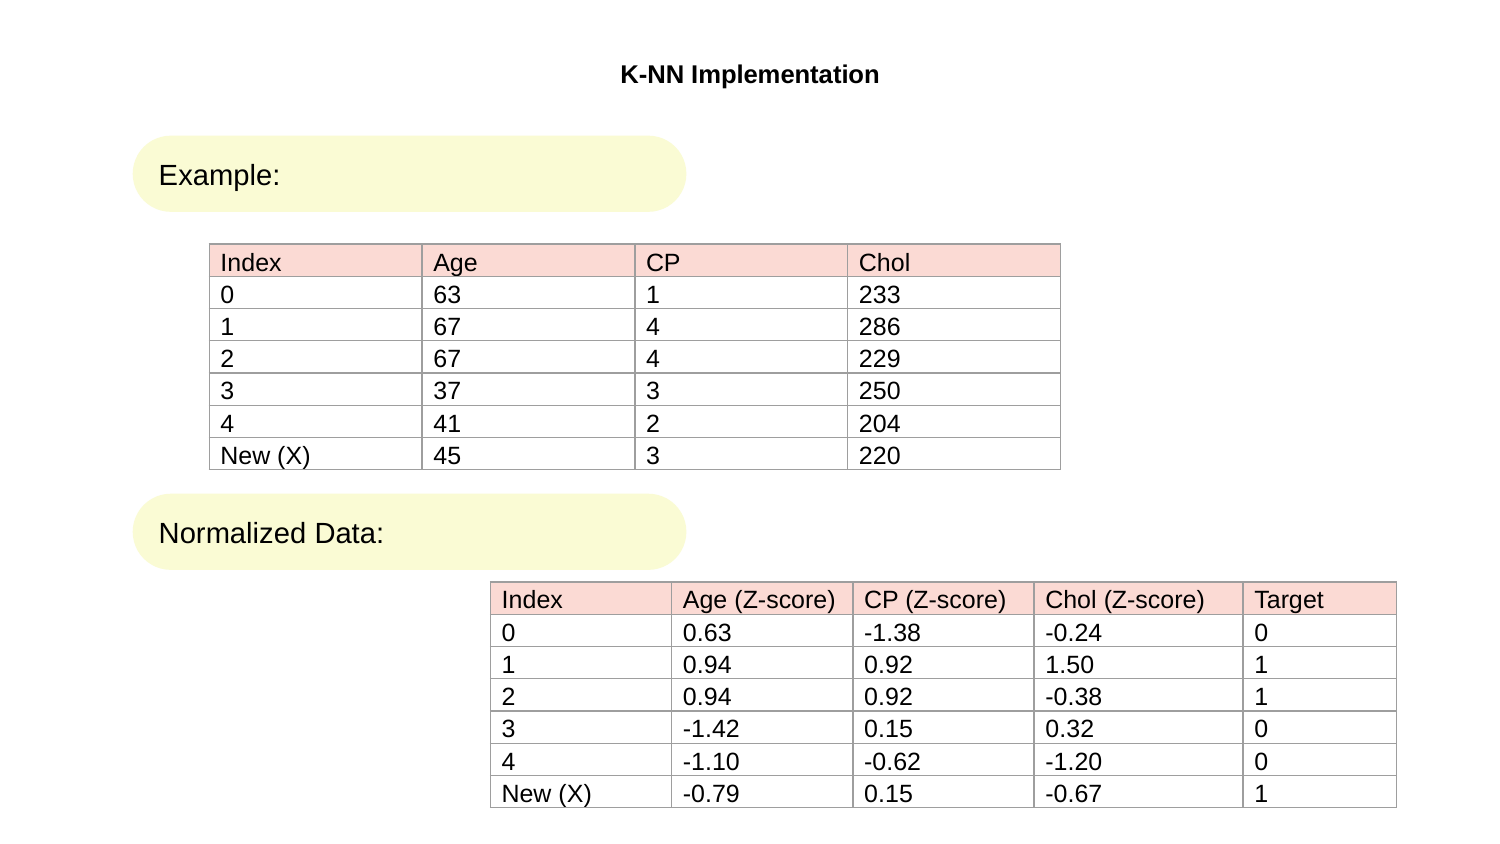

# K-NN Implementation
Example:
| Index | Age | CP | Chol |
| --- | --- | --- | --- |
| 0 | 63 | 1 | 233 |
| 1 | 67 | 4 | 286 |
| 2 | 67 | 4 | 229 |
| 3 | 37 | 3 | 250 |
| 4 | 41 | 2 | 204 |
| New (X) | 45 | 3 | 220 |

Normalized Data:
| Index | Age (Z-score) | CP (Z-score) | Chol (Z-score) | Target |
| --- | --- | --- | --- | --- |
| 0 | 0.63 | -1.38 | -0.24 | 0 |
| 1 | 0.94 | 0.92 | 1.50 | 1 |
| 2 | 0.94 | 0.92 | -0.38 | 1 |
| 3 | -1.42 | 0.15 | 0.32 | 0 |
| 4 | -1.10 | -0.62 | -1.20 | 0 |
| New (X) | -0.79 | 0.15 | -0.67 | 1 |